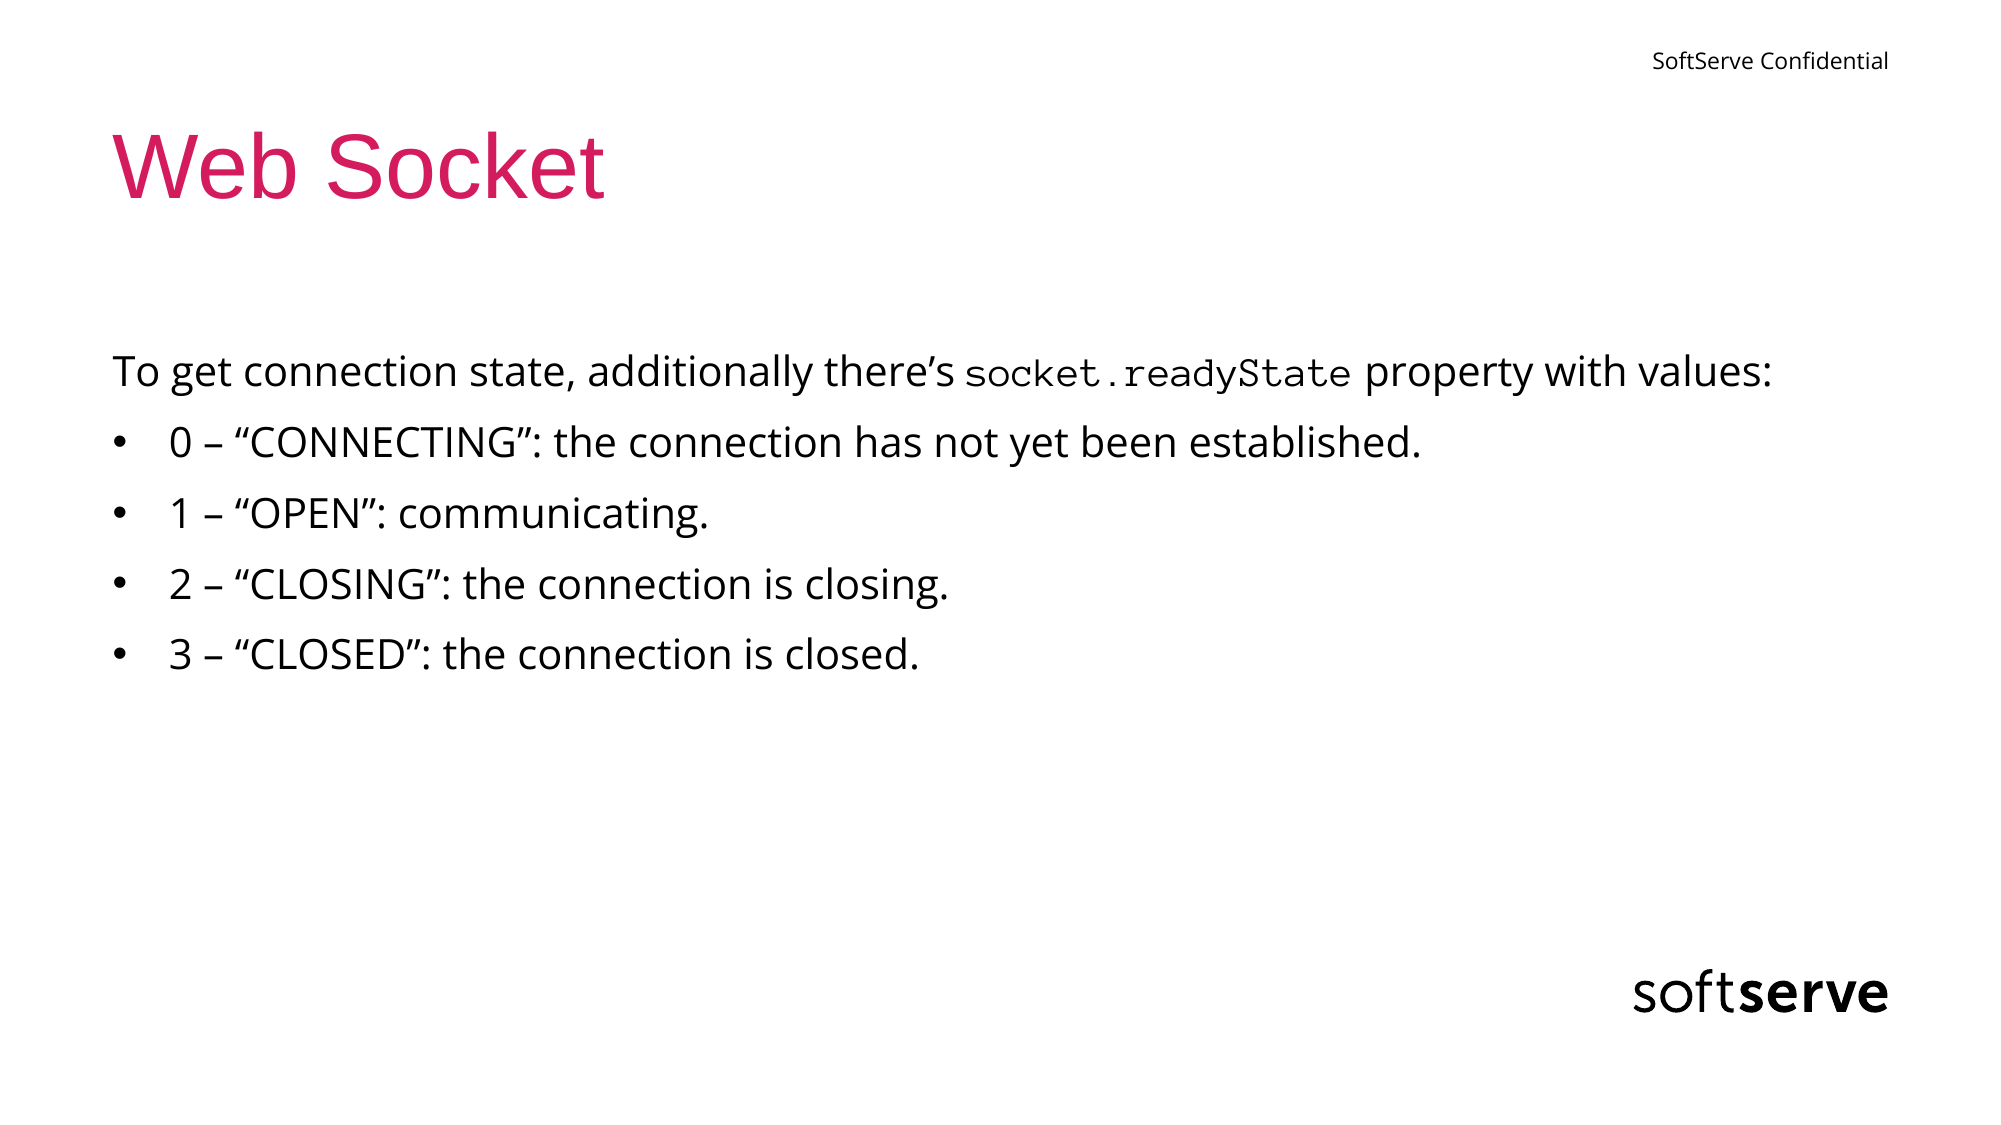

# Web Socket
To get connection state, additionally there’s socket.readyState property with values:
0 – “CONNECTING”: the connection has not yet been established.
1 – “OPEN”: communicating.
2 – “CLOSING”: the connection is closing.
3 – “CLOSED”: the connection is closed.